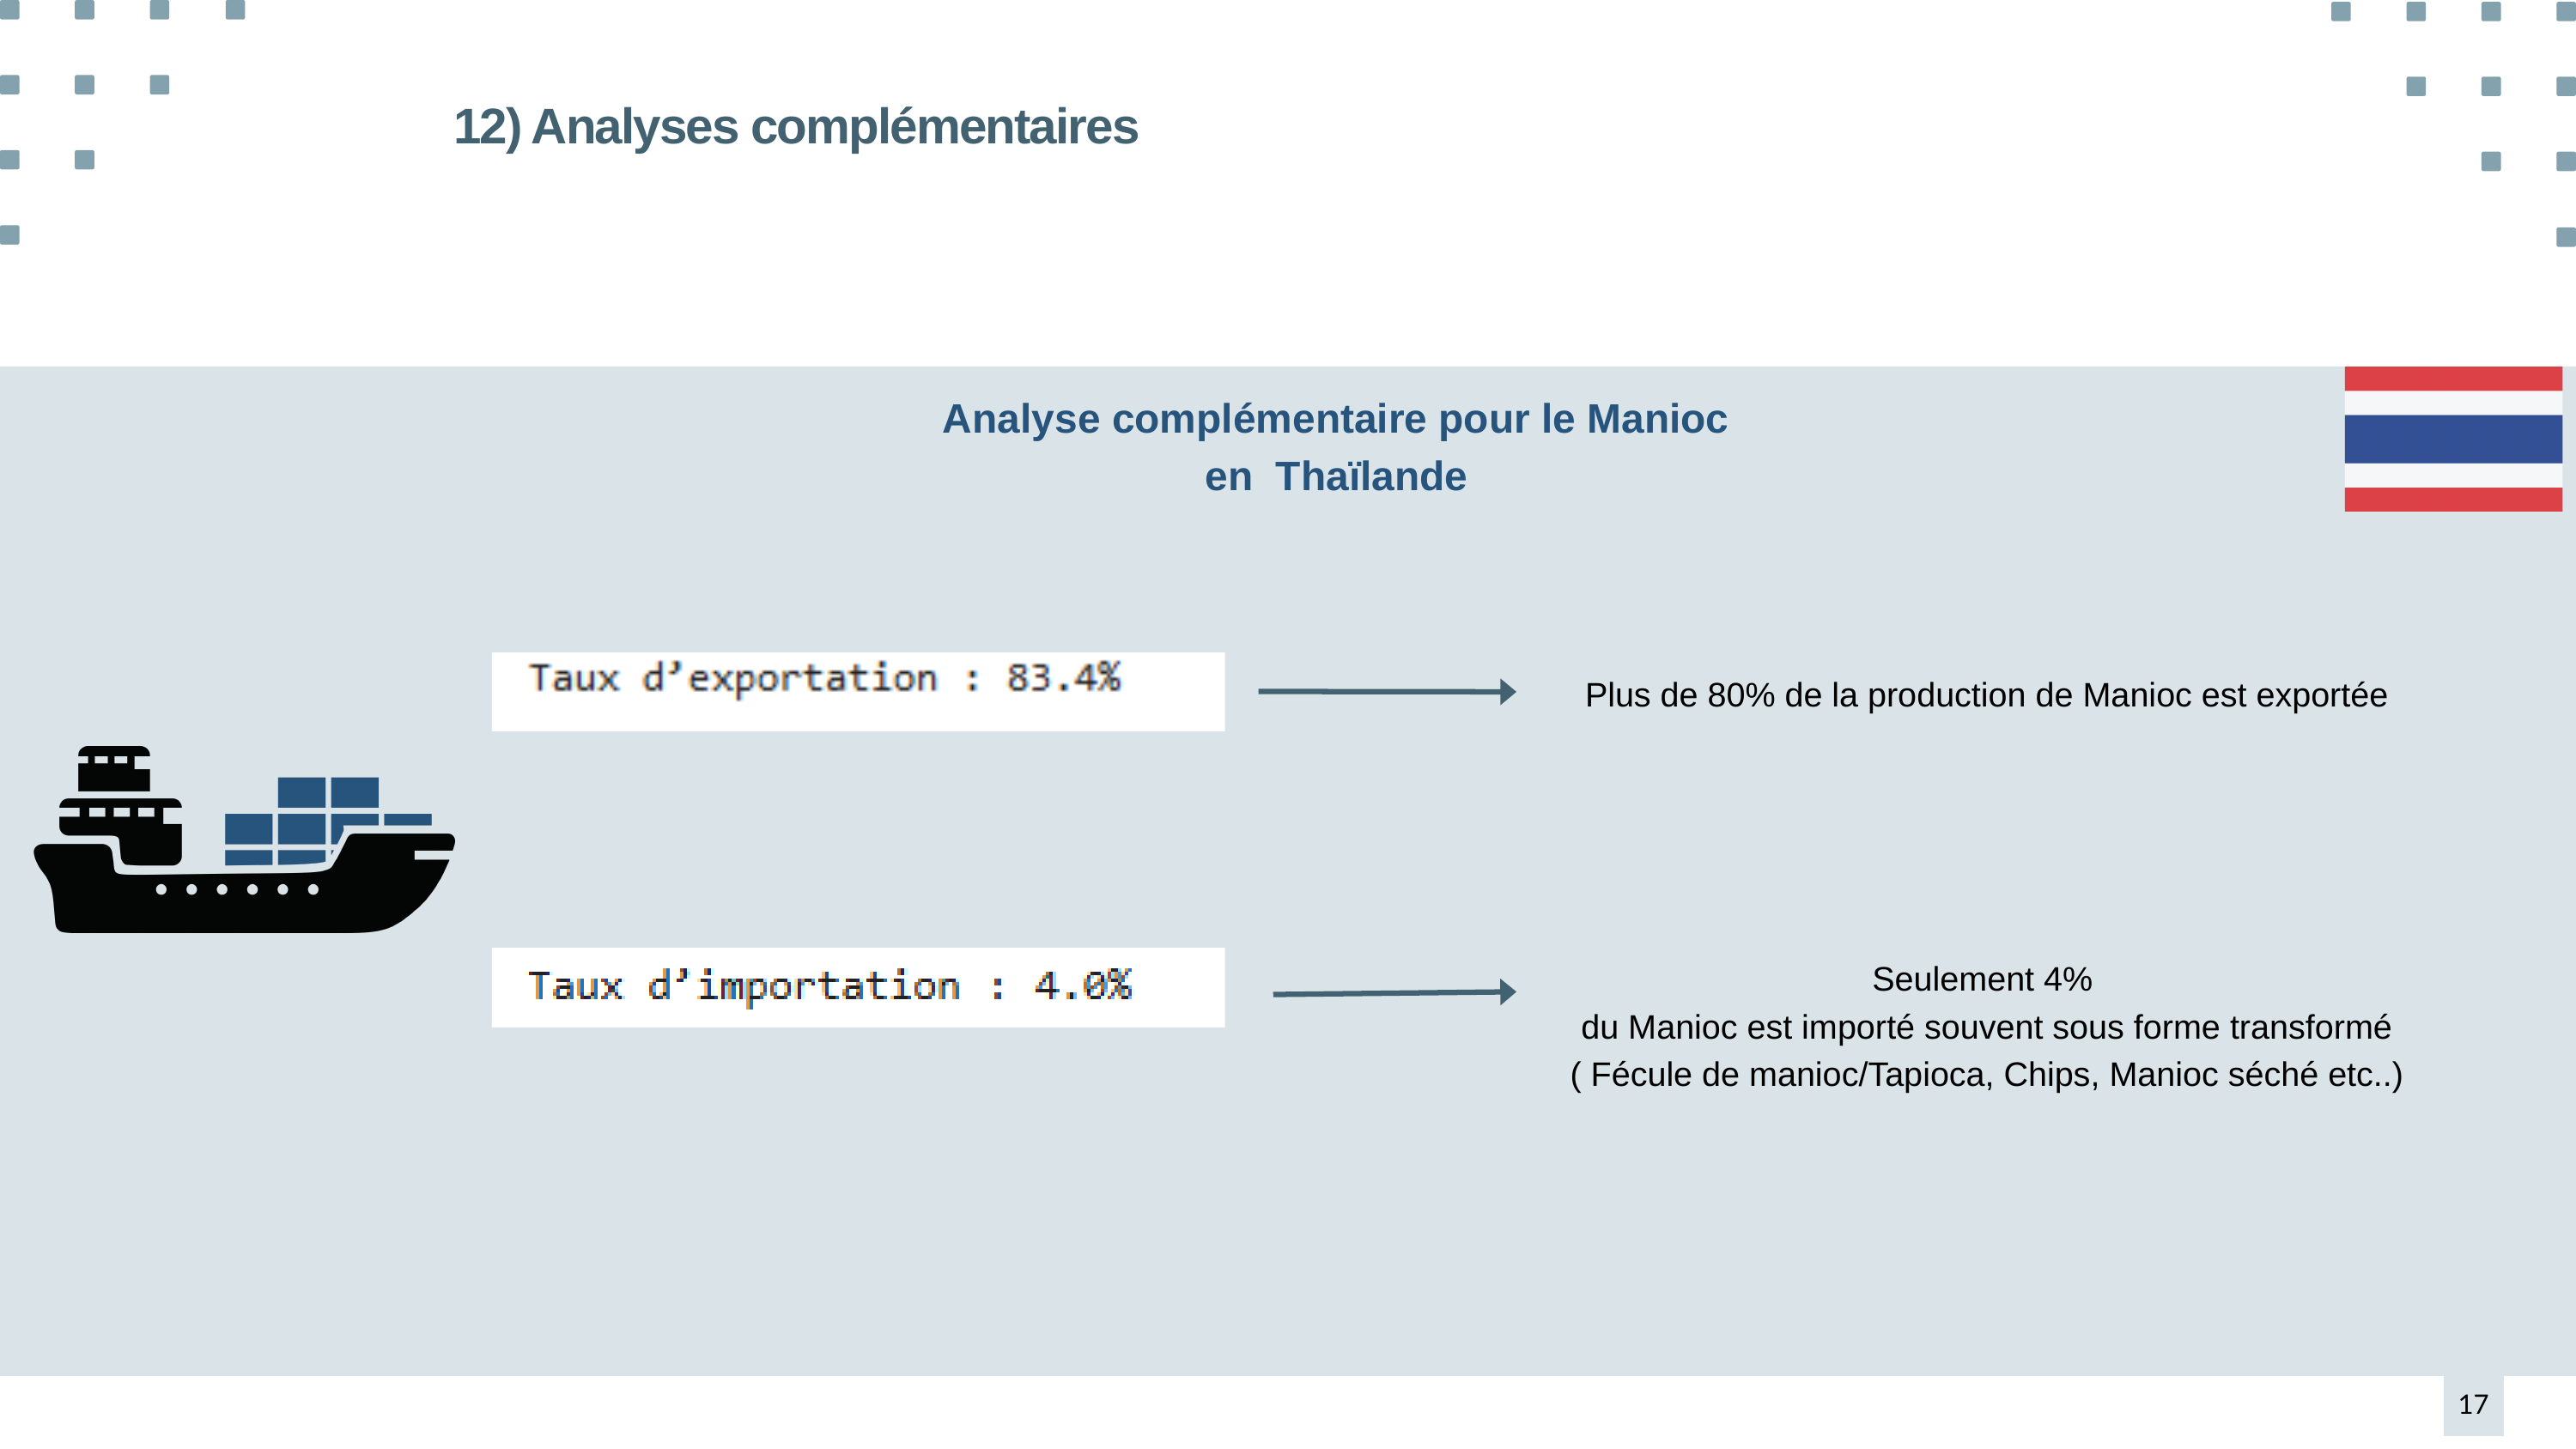

12) Analyses complémentaires

Analyse complémentaire pour le Manioc en  Thaïlande

Plus de 80% de la production de Manioc est exportée

Seulement 4%
du Manioc est importé souvent sous forme transformé
( Fécule de manioc/Tapioca, Chips, Manioc séché etc..)

17